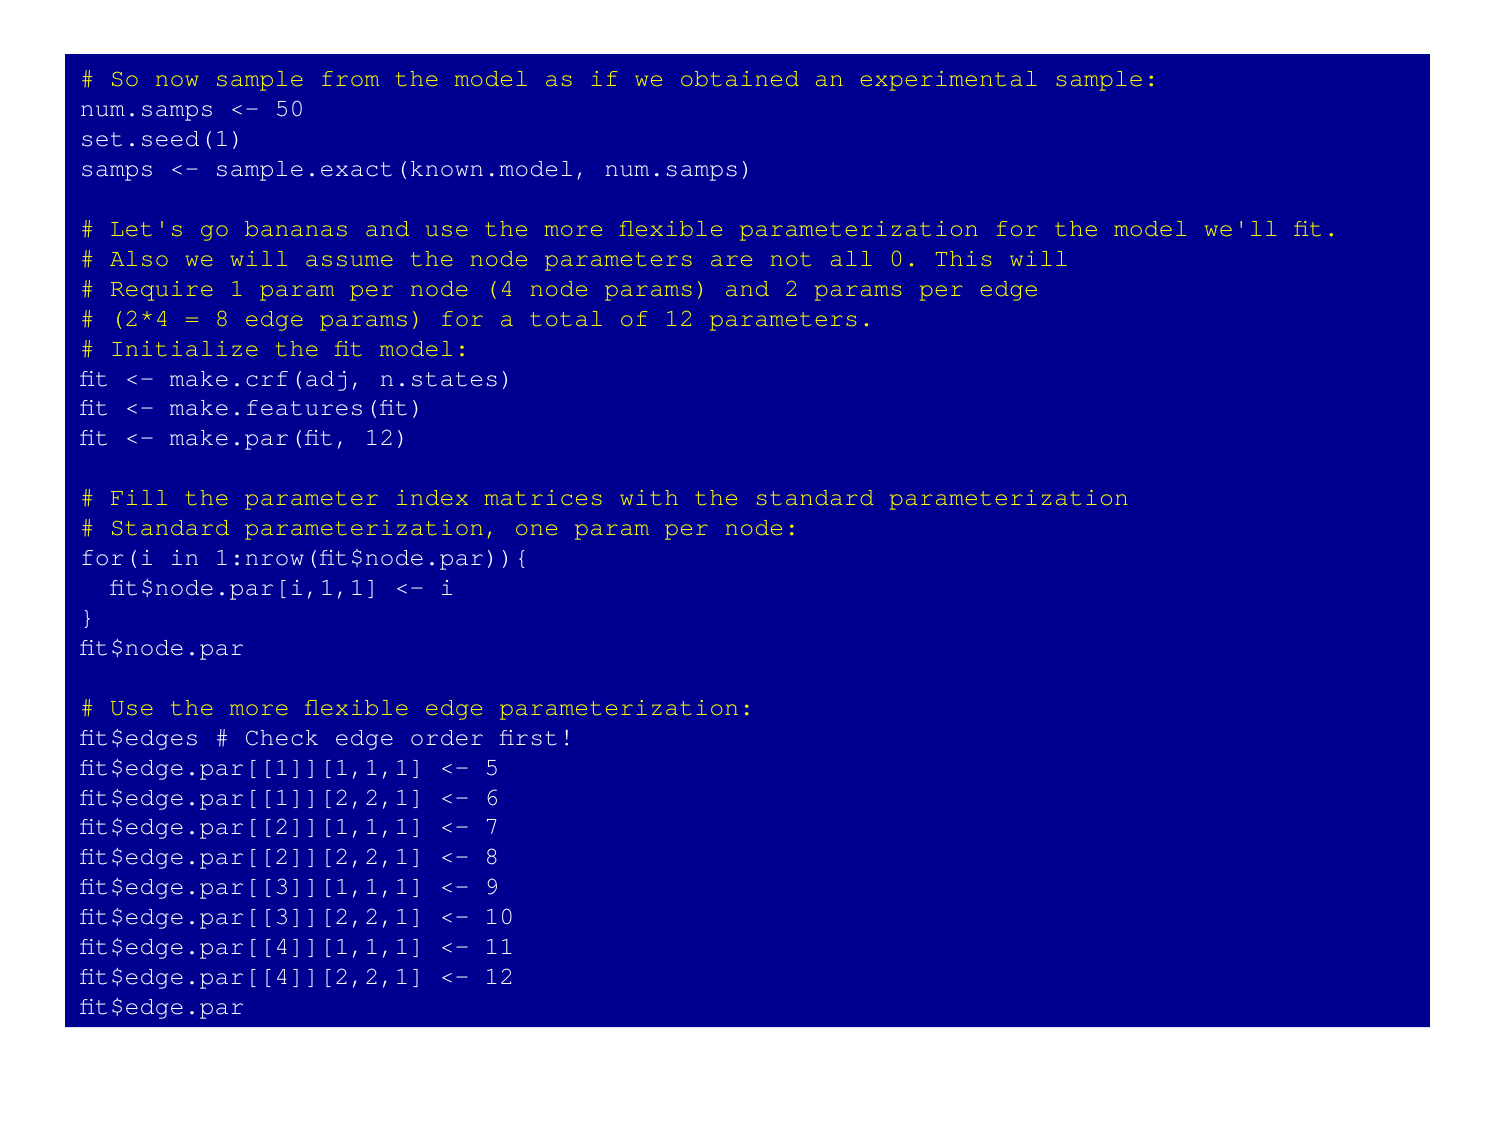

# So now sample from the model as if we obtained an experimental sample:
num.samps <- 50
set.seed(1)
samps <- sample.exact(known.model, num.samps)

# Let's go bananas and use the more flexible parameterization for the model we'll fit.
# Also we will assume the node parameters are not all 0. This will
# Require 1 param per node (4 node params) and 2 params per edge
# (2*4 = 8 edge params) for a total of 12 parameters.
# Initialize the fit model:
fit <- make.crf(adj, n.states)
fit <- make.features(fit)
fit <- make.par(fit, 12)

# Fill the parameter index matrices with the standard parameterization
# Standard parameterization, one param per node:
for(i in 1:nrow(fit$node.par)){
  fit$node.par[i,1,1] <- i
}
fit$node.par

# Use the more flexible edge parameterization:
fit$edges # Check edge order first!
fit$edge.par[[1]][1,1,1] <- 5
fit$edge.par[[1]][2,2,1] <- 6
fit$edge.par[[2]][1,1,1] <- 7
fit$edge.par[[2]][2,2,1] <- 8
fit$edge.par[[3]][1,1,1] <- 9
fit$edge.par[[3]][2,2,1] <- 10
fit$edge.par[[4]][1,1,1] <- 11
fit$edge.par[[4]][2,2,1] <- 12
fit$edge.par